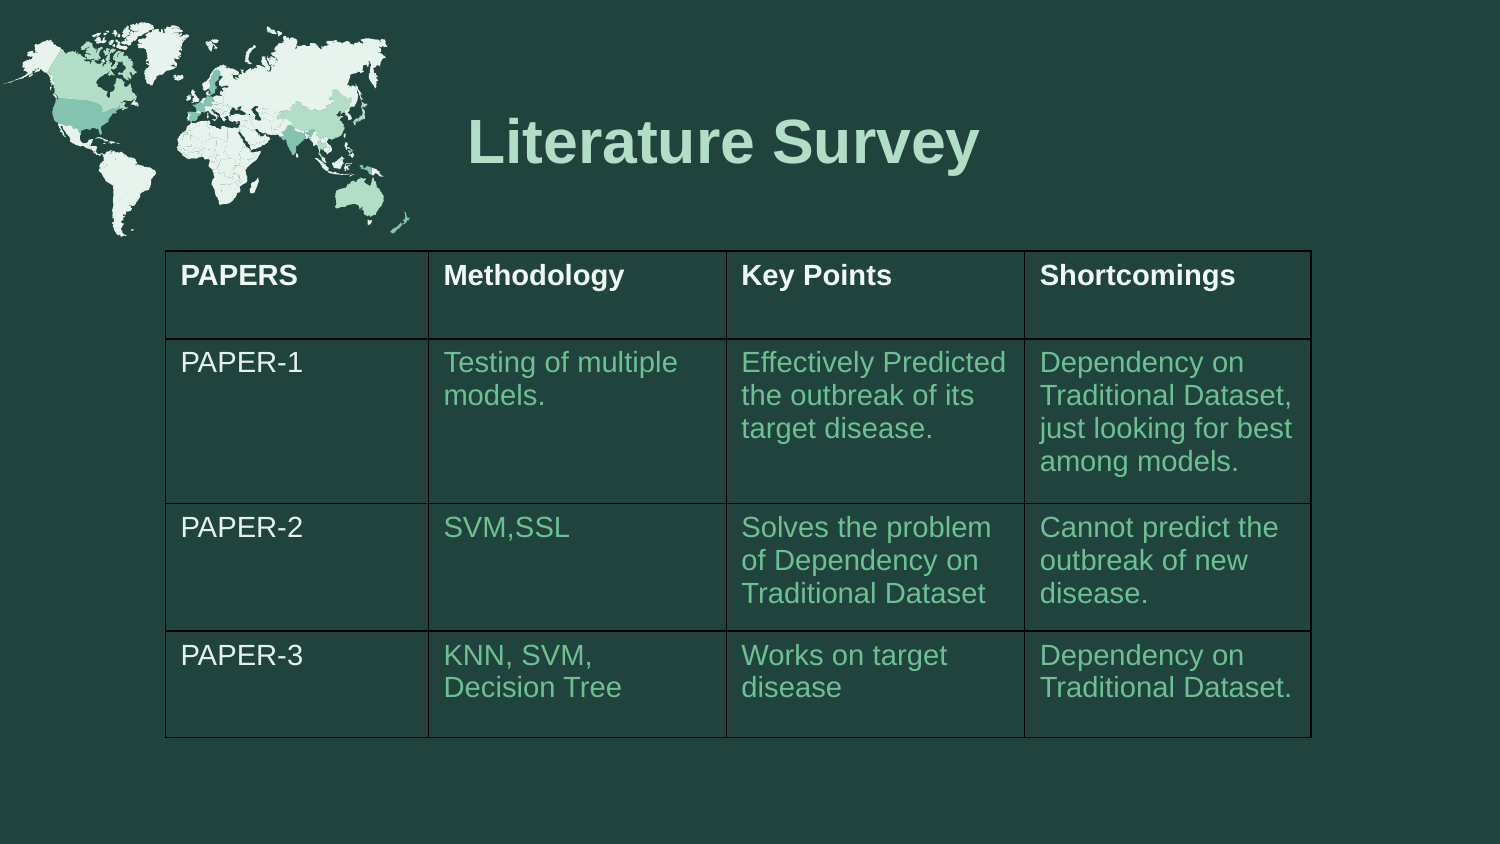

# Literature Survey
| PAPERS | Methodology | Key Points | Shortcomings |
| --- | --- | --- | --- |
| PAPER-1 | Testing of multiple models. | Effectively Predicted the outbreak of its target disease. | Dependency on Traditional Dataset, just looking for best among models. |
| PAPER-2 | SVM,SSL | Solves the problem of Dependency on Traditional Dataset | Cannot predict the outbreak of new disease. |
| PAPER-3 | KNN, SVM, Decision Tree | Works on target disease | Dependency on Traditional Dataset. |